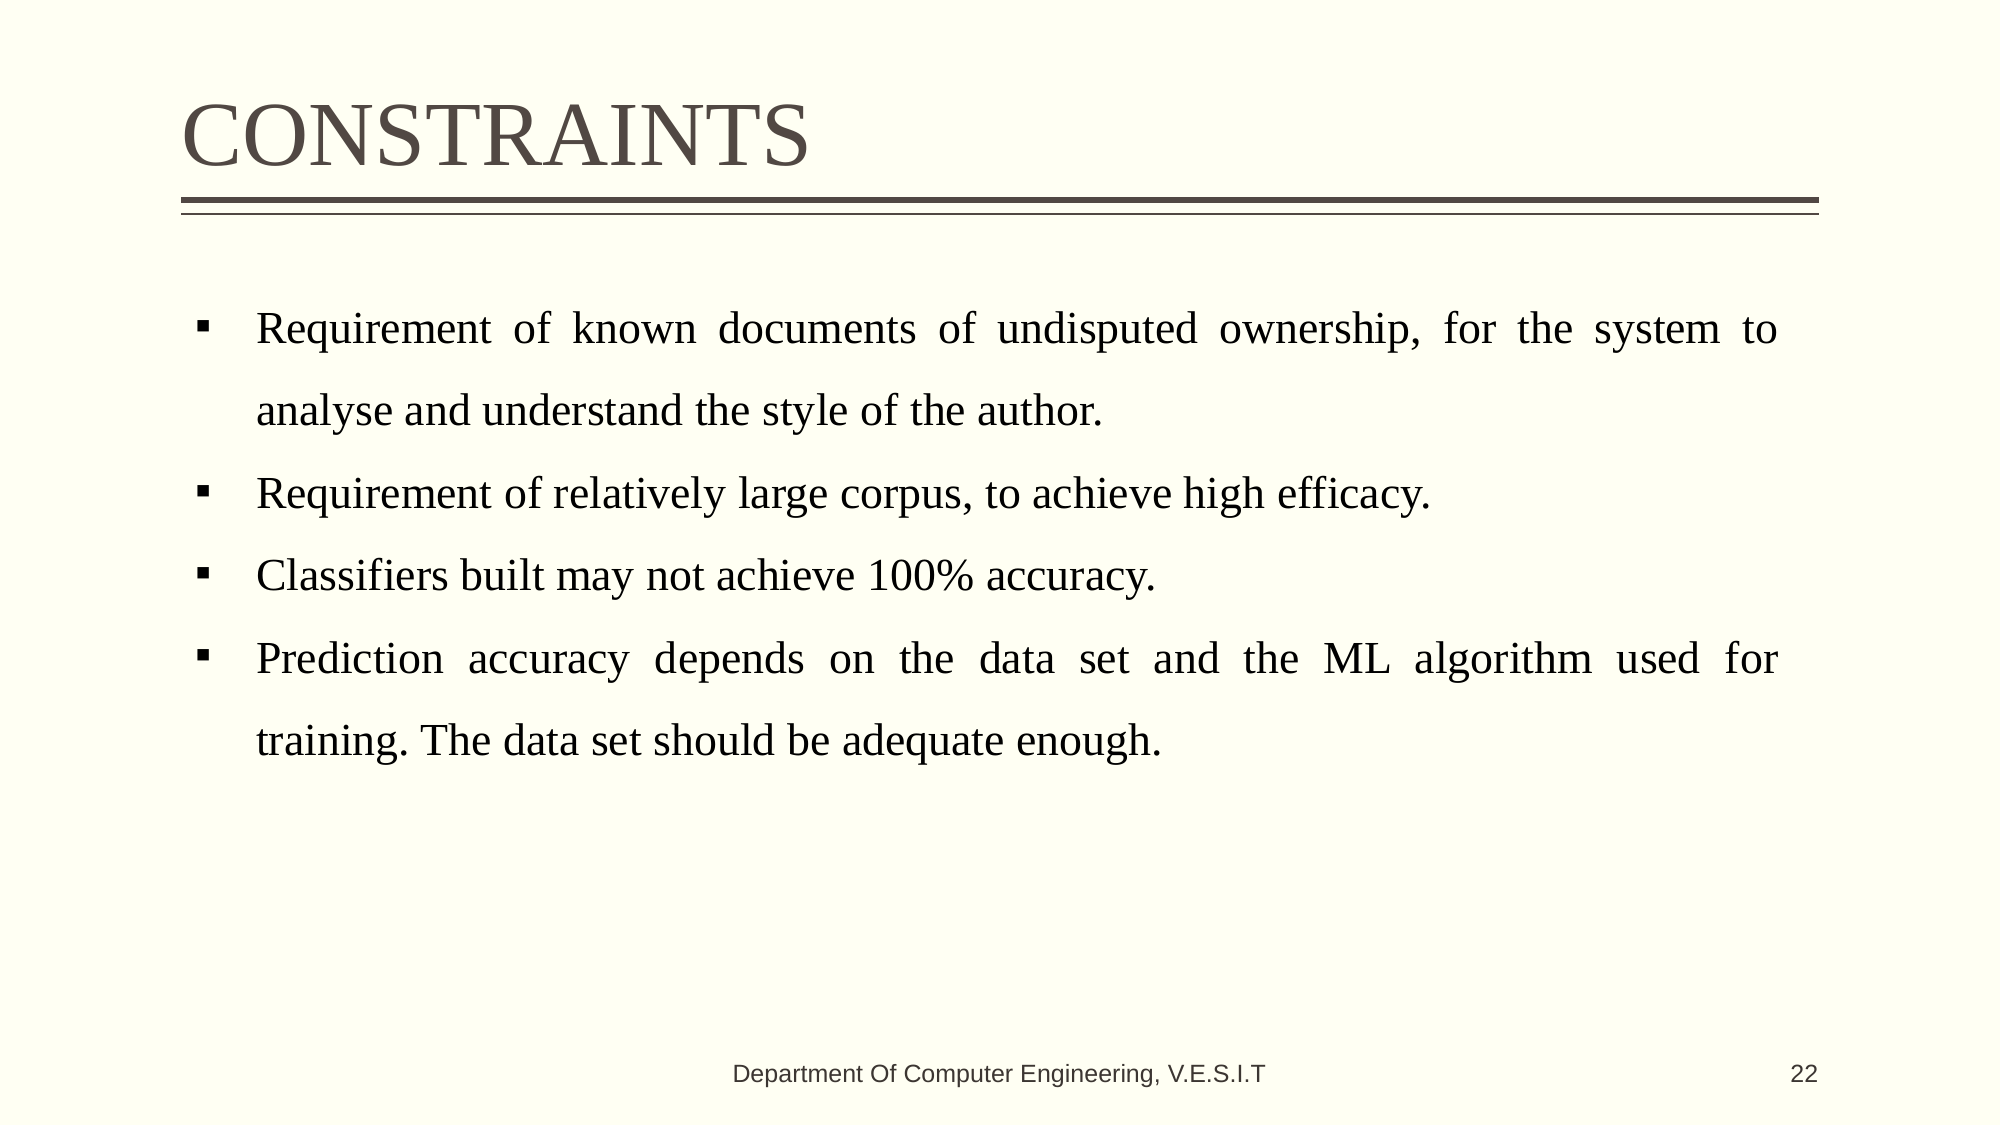

# CONSTRAINTS
Requirement of known documents of undisputed ownership, for the system to analyse and understand the style of the author.
Requirement of relatively large corpus, to achieve high efficacy.
Classifiers built may not achieve 100% accuracy.
Prediction accuracy depends on the data set and the ML algorithm used for training. The data set should be adequate enough.
Department Of Computer Engineering, V.E.S.I.T
22